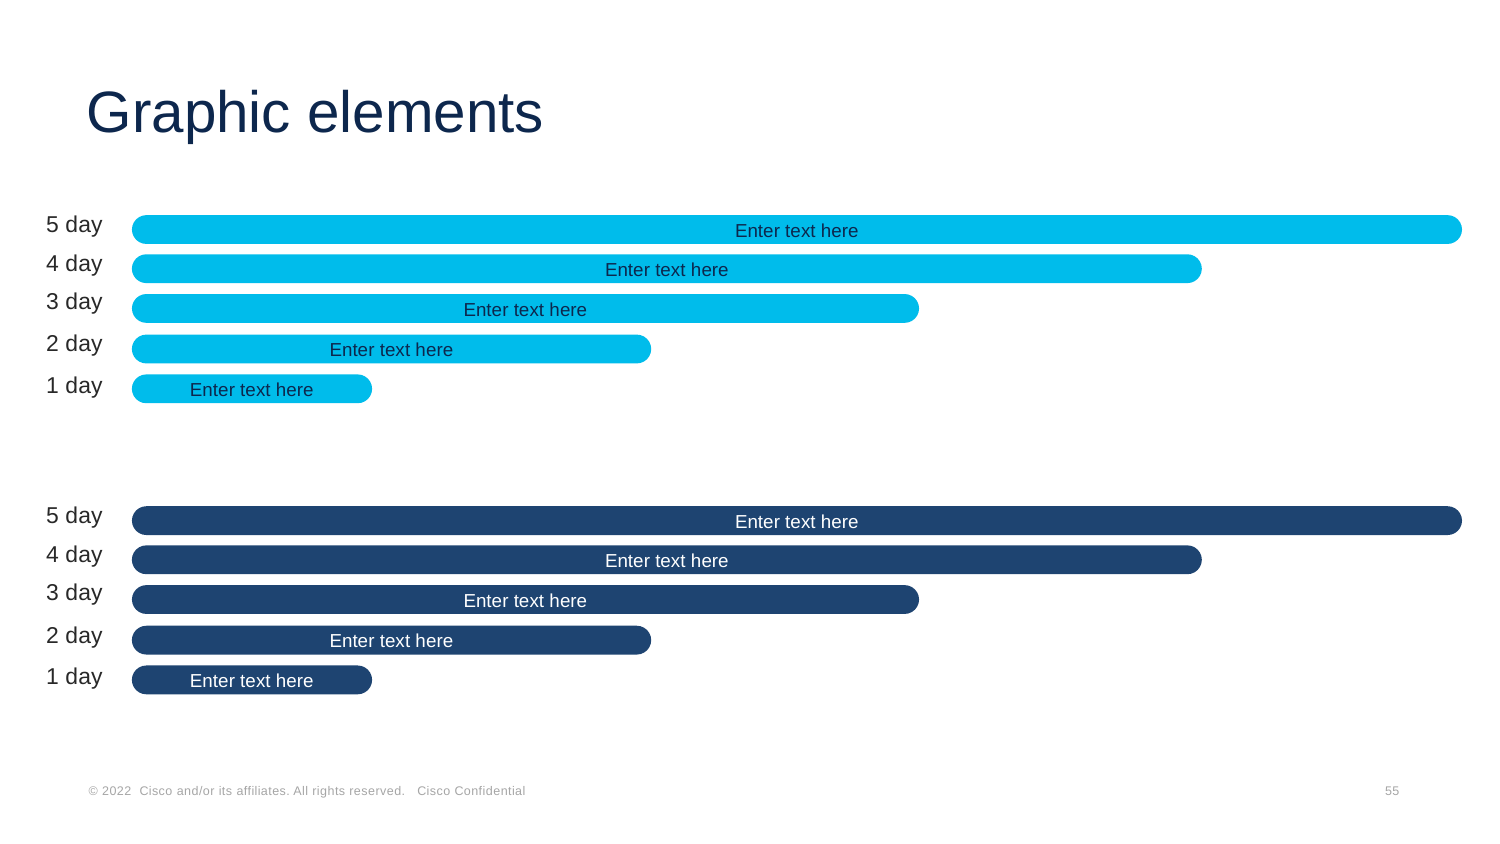

Enter text here
Enter text here
Enter text here
Enter text here
Enter text here
# Graphic elements
Enter text here
Enter text here
5 day
4 day
Enter text here
3 day
2 day
1 day
Enter text here
5 day
4 day
Enter text here
3 day
2 day
1 day